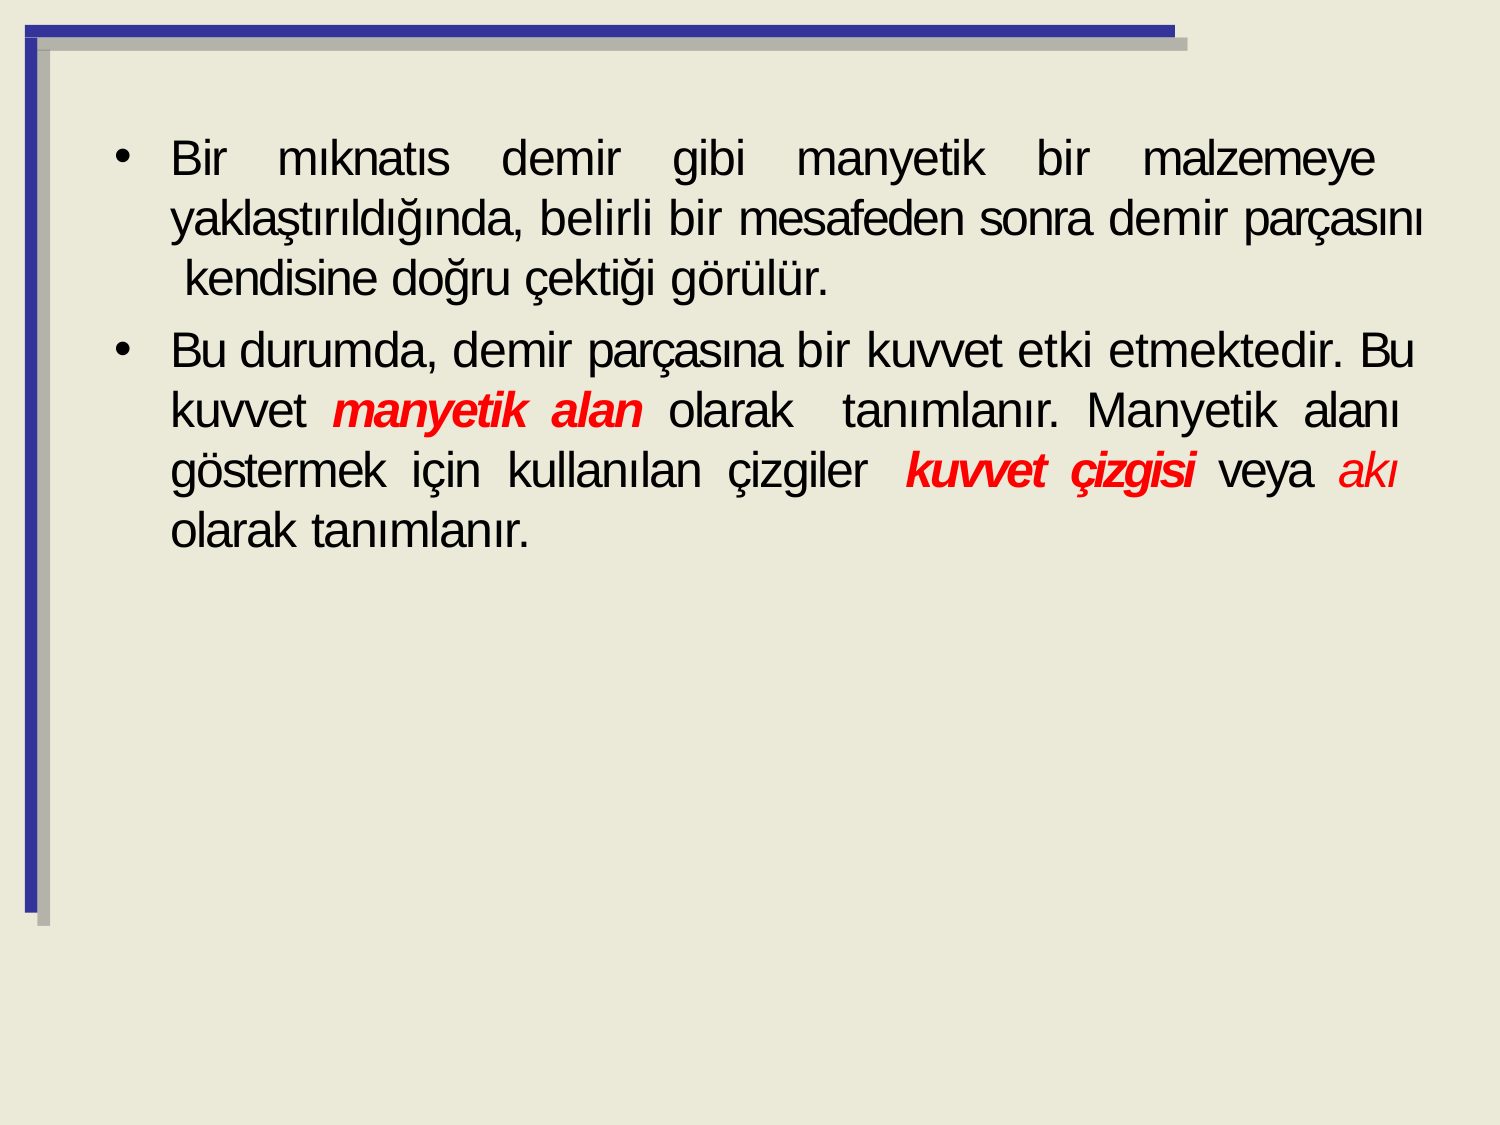

Bir mıknatıs demir gibi manyetik bir malzemeye  yaklaştırıldığında, belirli bir mesafeden sonra demir parçasını  kendisine doğru çektiği görülür.
Bu durumda, demir parçasına bir kuvvet etki etmektedir. Bu  kuvvet manyetik alan olarak  tanımlanır. Manyetik alanı  göstermek için kullanılan çizgiler kuvvet çizgisi veya akı  olarak tanımlanır.